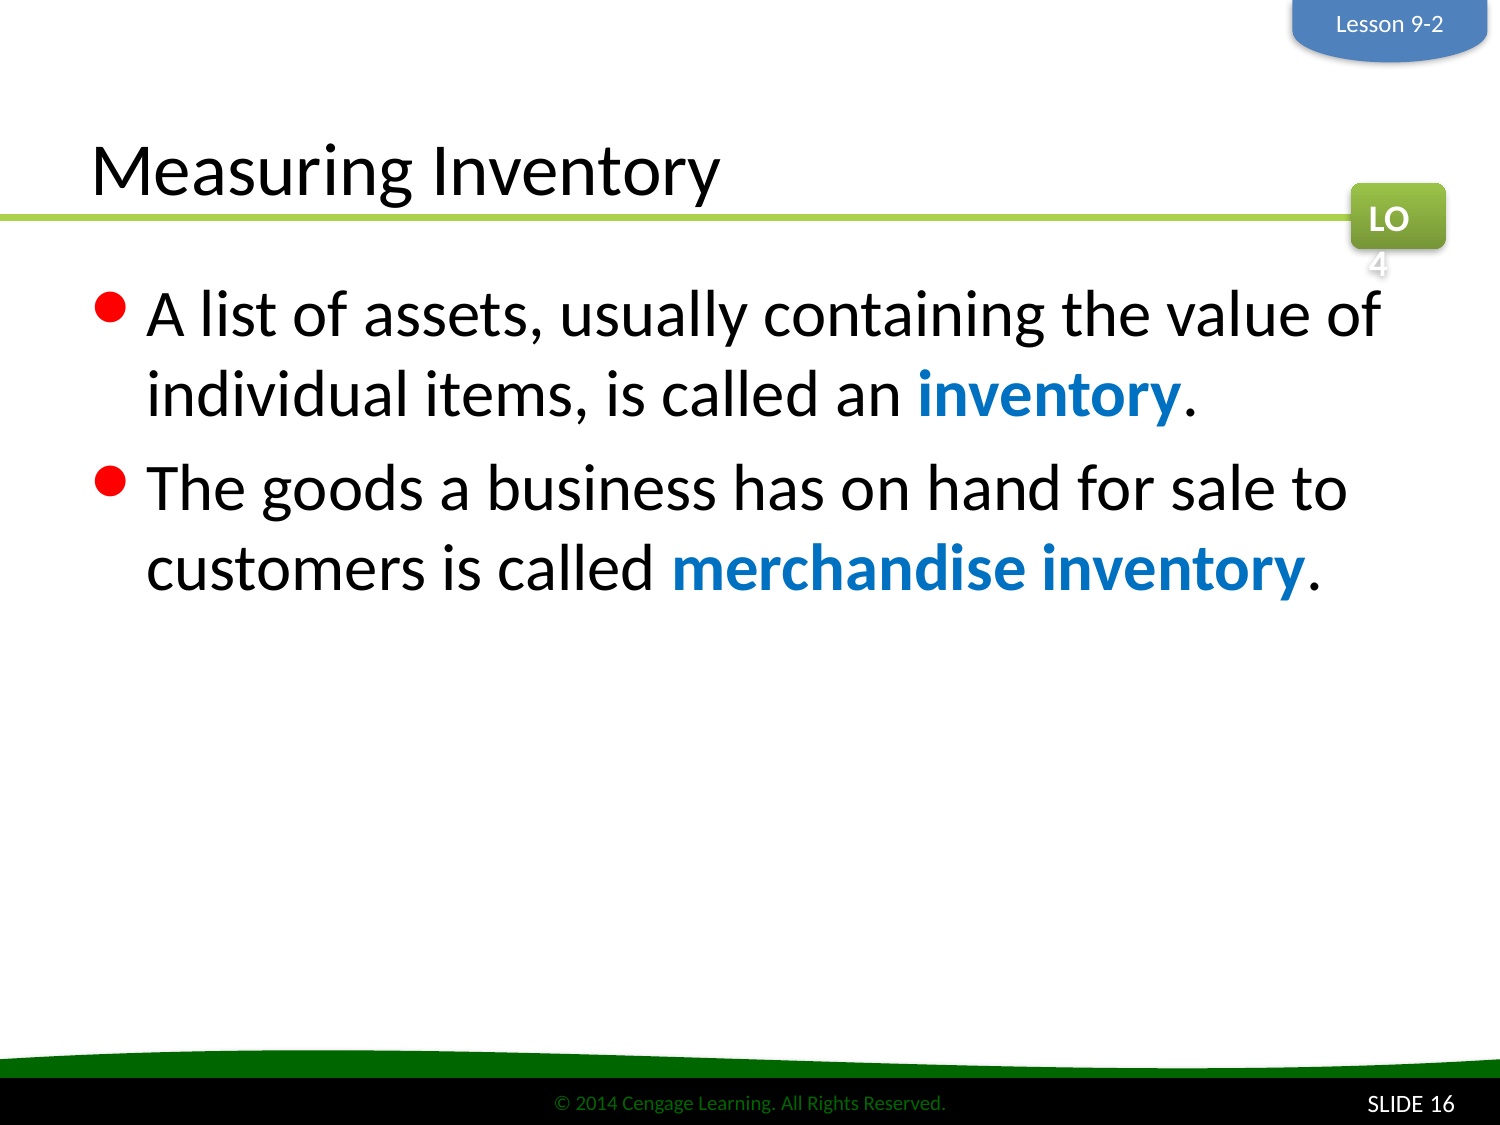

Lesson 9-2

# Measuring Inventory
LO4
A list of assets, usually containing the value of individual items, is called an inventory.
The goods a business has on hand for sale to customers is called merchandise inventory.
SLIDE 16